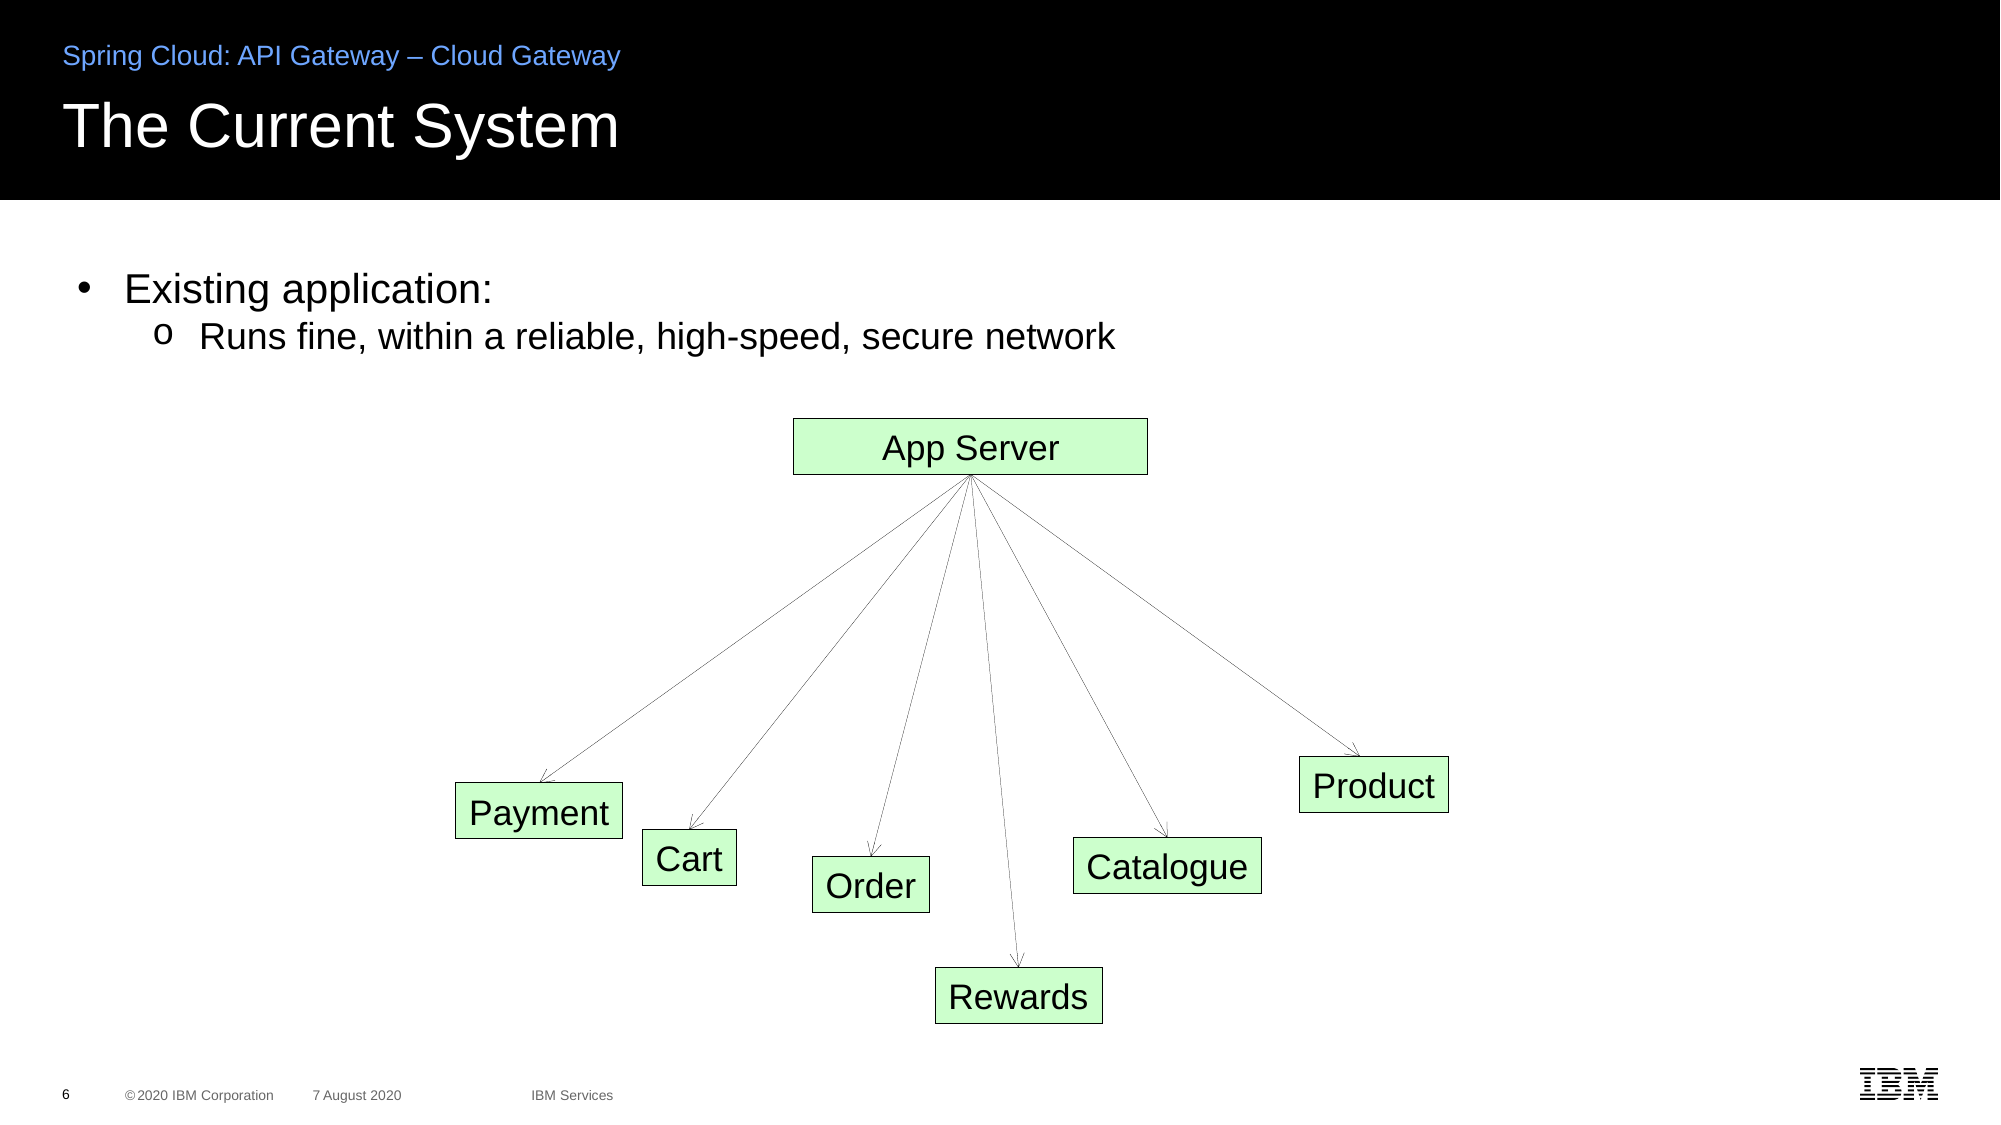

Spring Cloud: API Gateway – Cloud Gateway
# The Current System
Existing application:
Runs fine, within a reliable, high-speed, secure network
App Server
Product
Payment
Cart
Catalogue
Order
Rewards